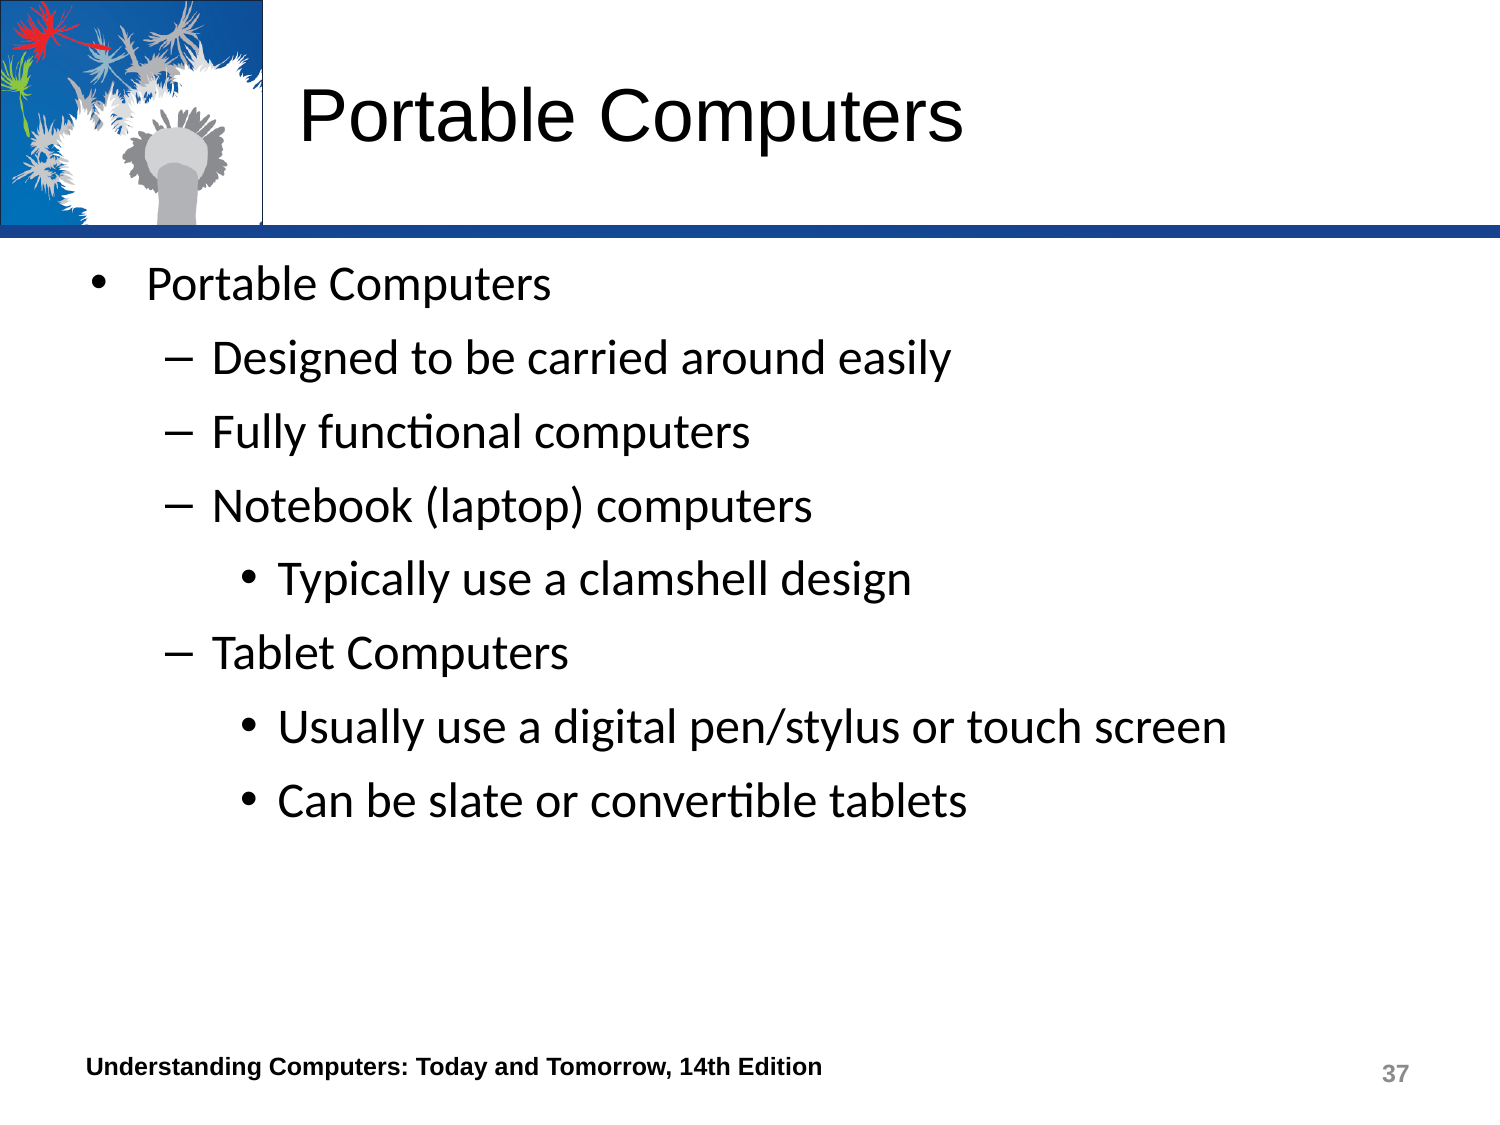

# Portable Computers
Portable Computers
Designed to be carried around easily
Fully functional computers
Notebook (laptop) computers
Typically use a clamshell design
Tablet Computers
Usually use a digital pen/stylus or touch screen
Can be slate or convertible tablets

Understanding Computers: Today and Tomorrow, 14th Edition
37